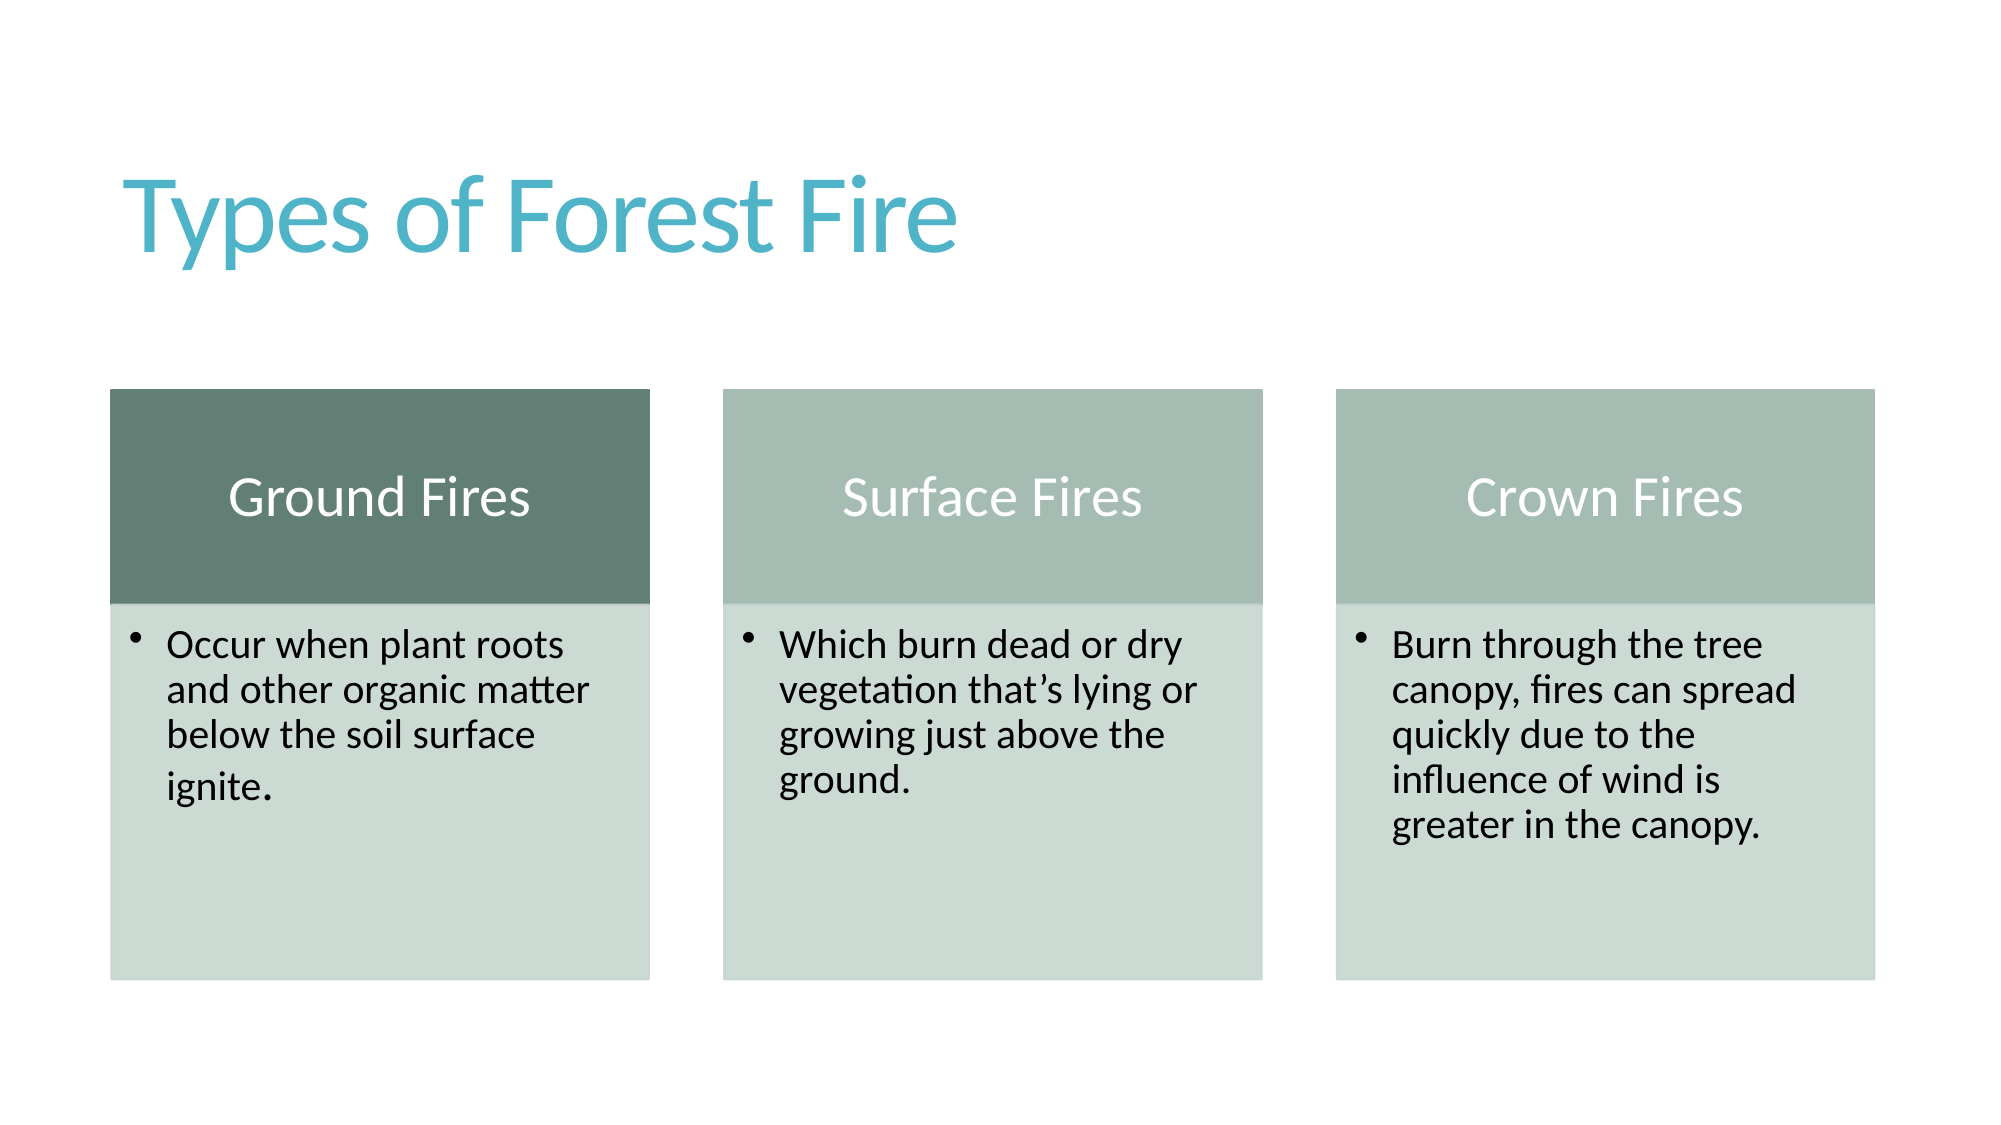

# Types of Forest Fire
Ground Fires
Occur when plant roots and other organic matter below the soil surface ignite.
Surface Fires
Which burn dead or dry vegetation that’s lying or growing just above the ground.
Crown Fires
Burn through the tree canopy, fires can spread quickly due to the influence of wind is greater in the canopy.